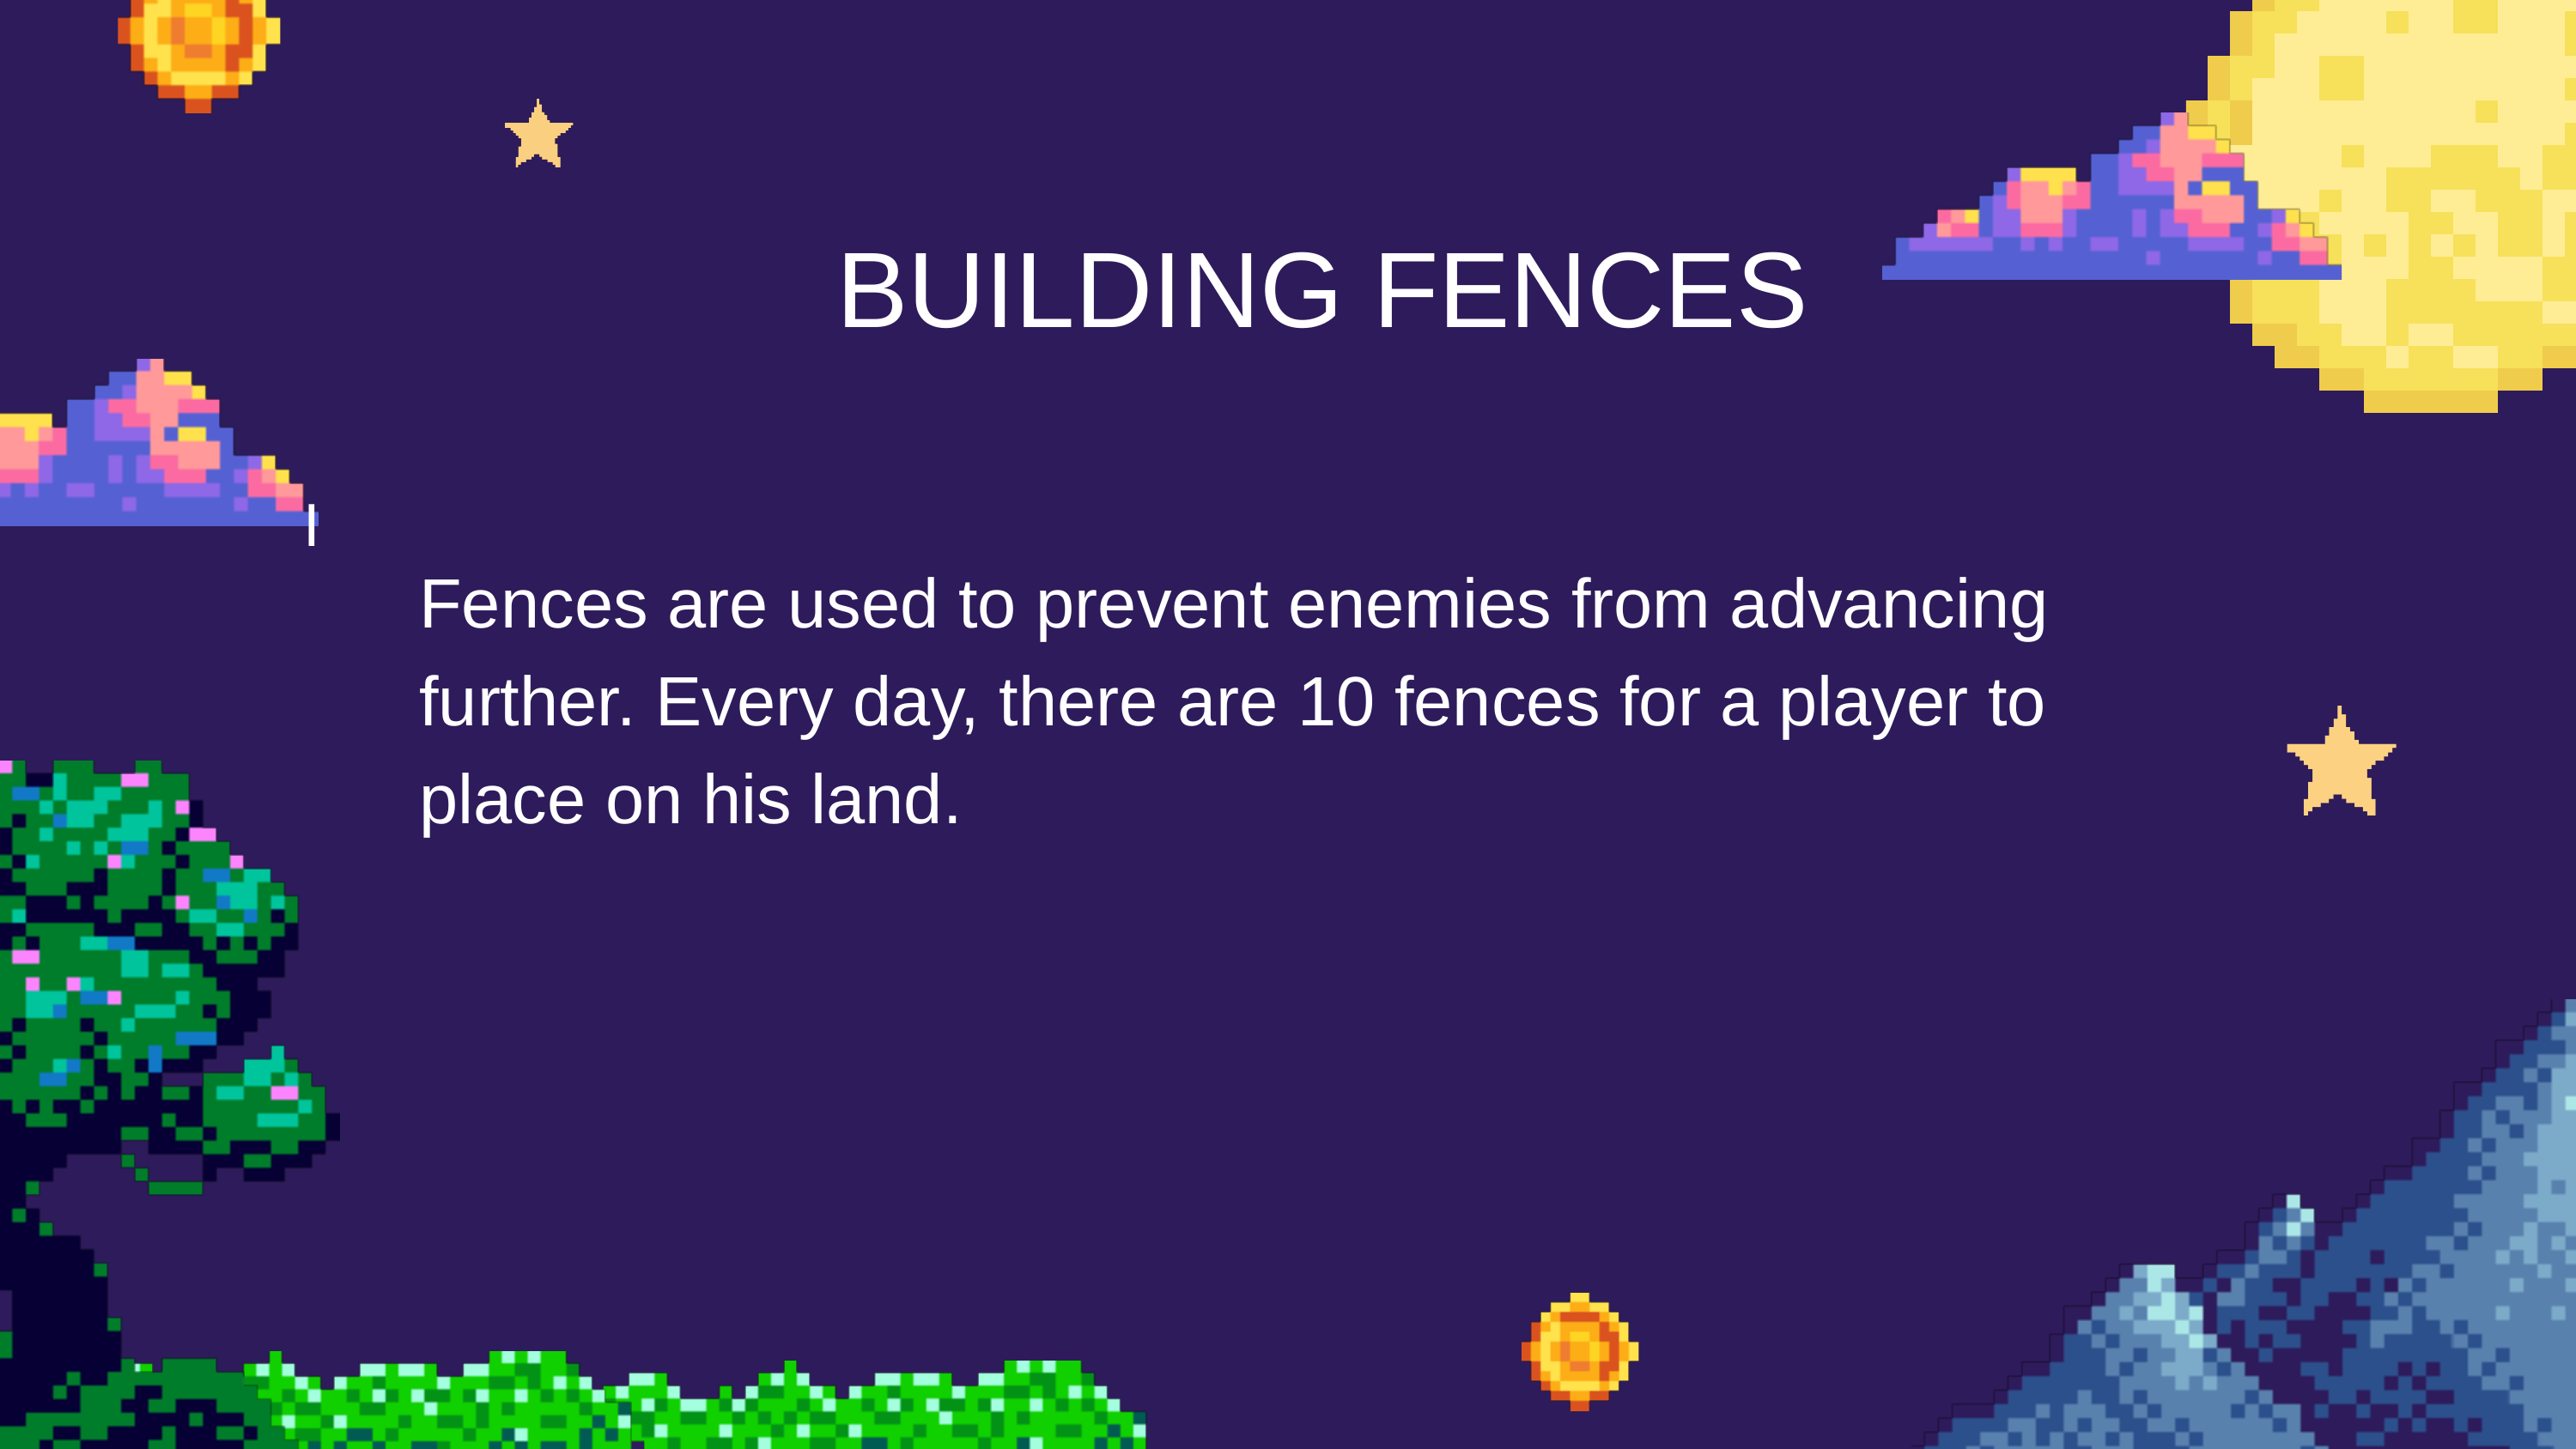

BUILDING FENCES

I
Fences are used to prevent enemies from advancing further. Every day, there are 10 fences for a player to place on his land.